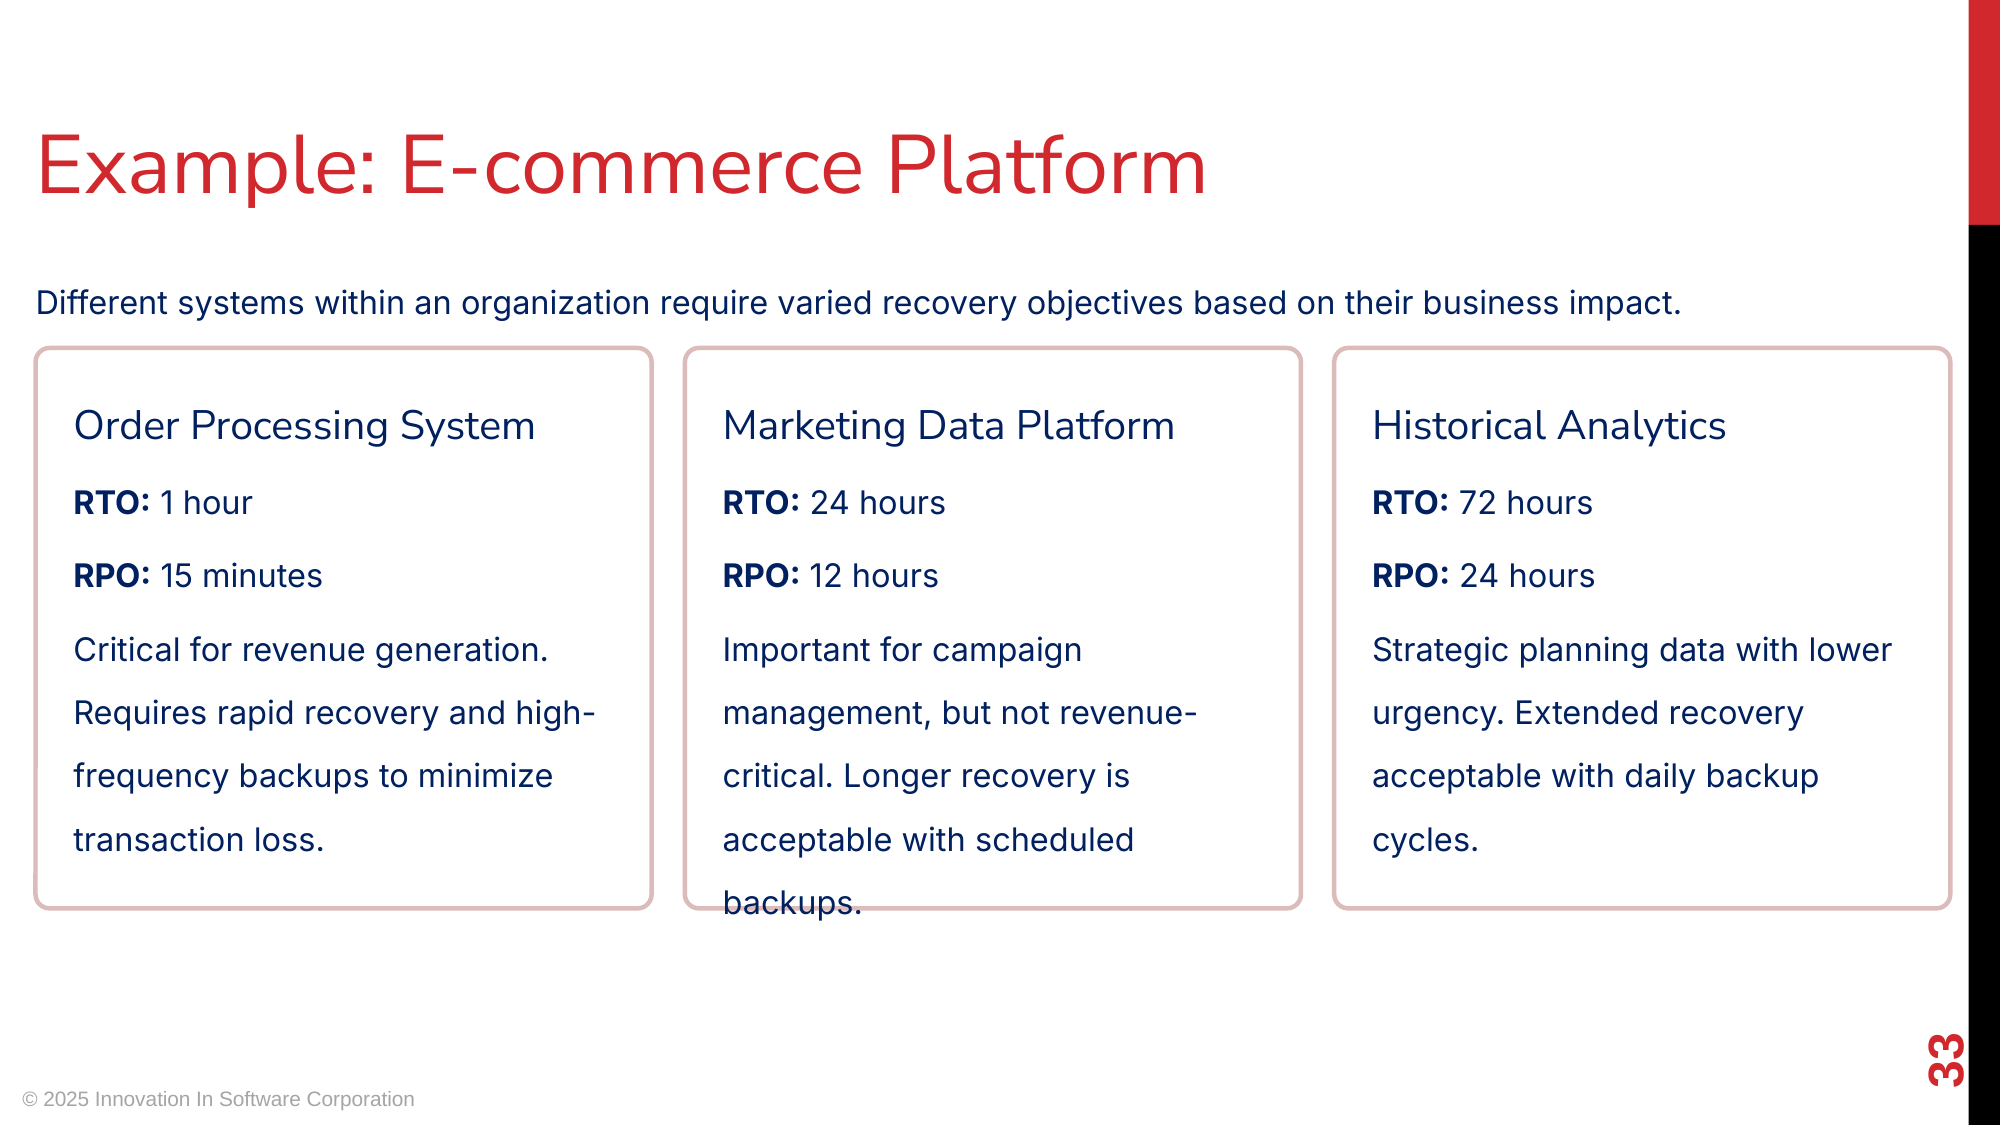

Example: E-commerce Platform
Different systems within an organization require varied recovery objectives based on their business impact.

Order Processing System
Marketing Data Platform
Historical Analytics
RTO: 1 hour
RTO: 24 hours
RTO: 72 hours
RPO: 15 minutes
RPO: 12 hours
RPO: 24 hours
Critical for revenue generation. Requires rapid recovery and high-frequency backups to minimize transaction loss.
Important for campaign management, but not revenue-critical. Longer recovery is acceptable with scheduled backups.
Strategic planning data with lower urgency. Extended recovery acceptable with daily backup cycles.
33
© 2025 Innovation In Software Corporation